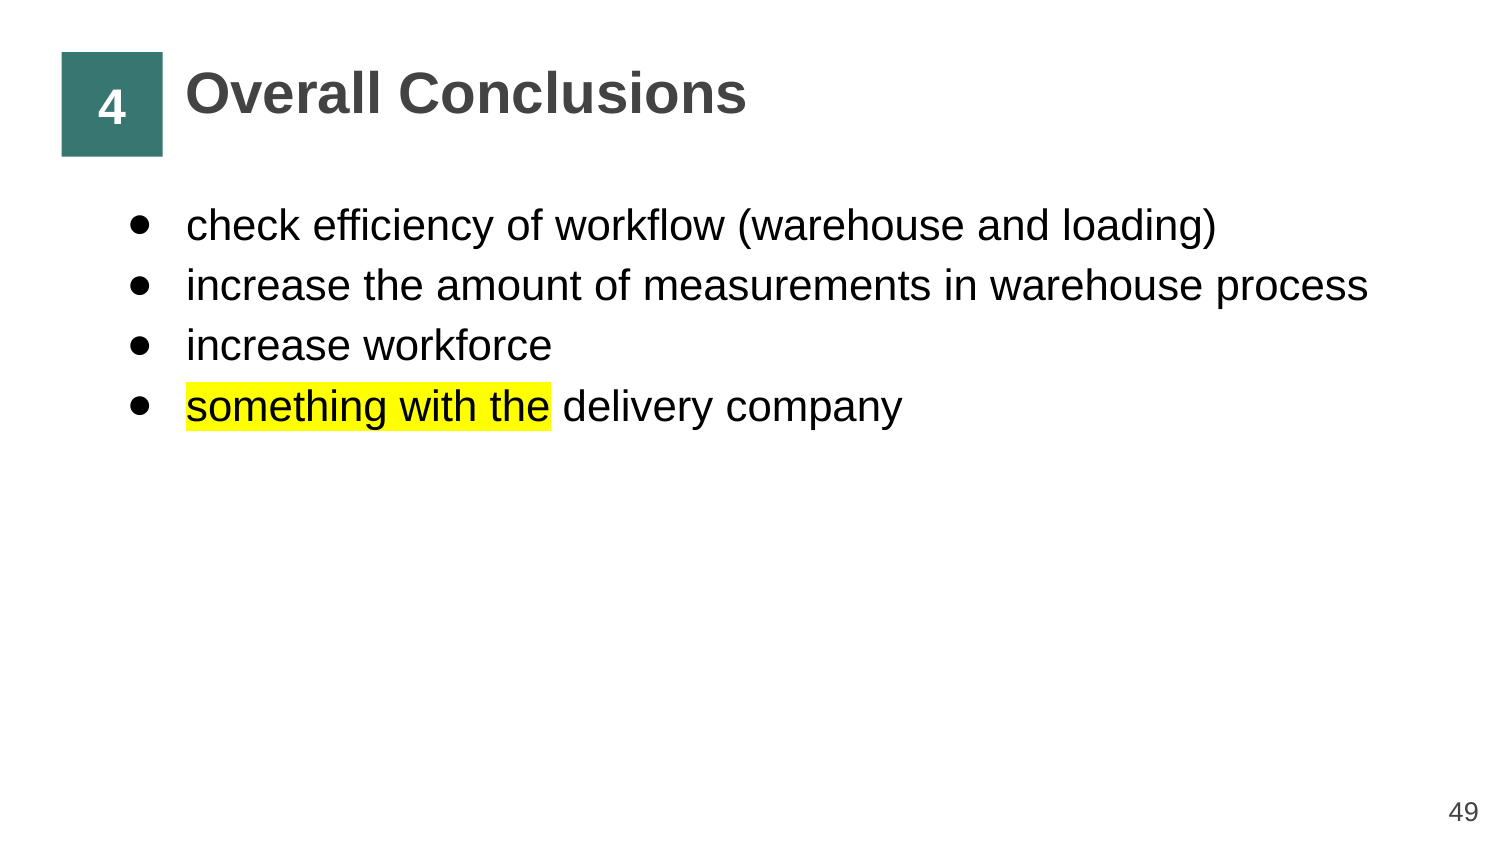

Overall Conclusions
4
check efficiency of workflow (warehouse and loading)
increase the amount of measurements in warehouse process
increase workforce
something with the delivery company
49